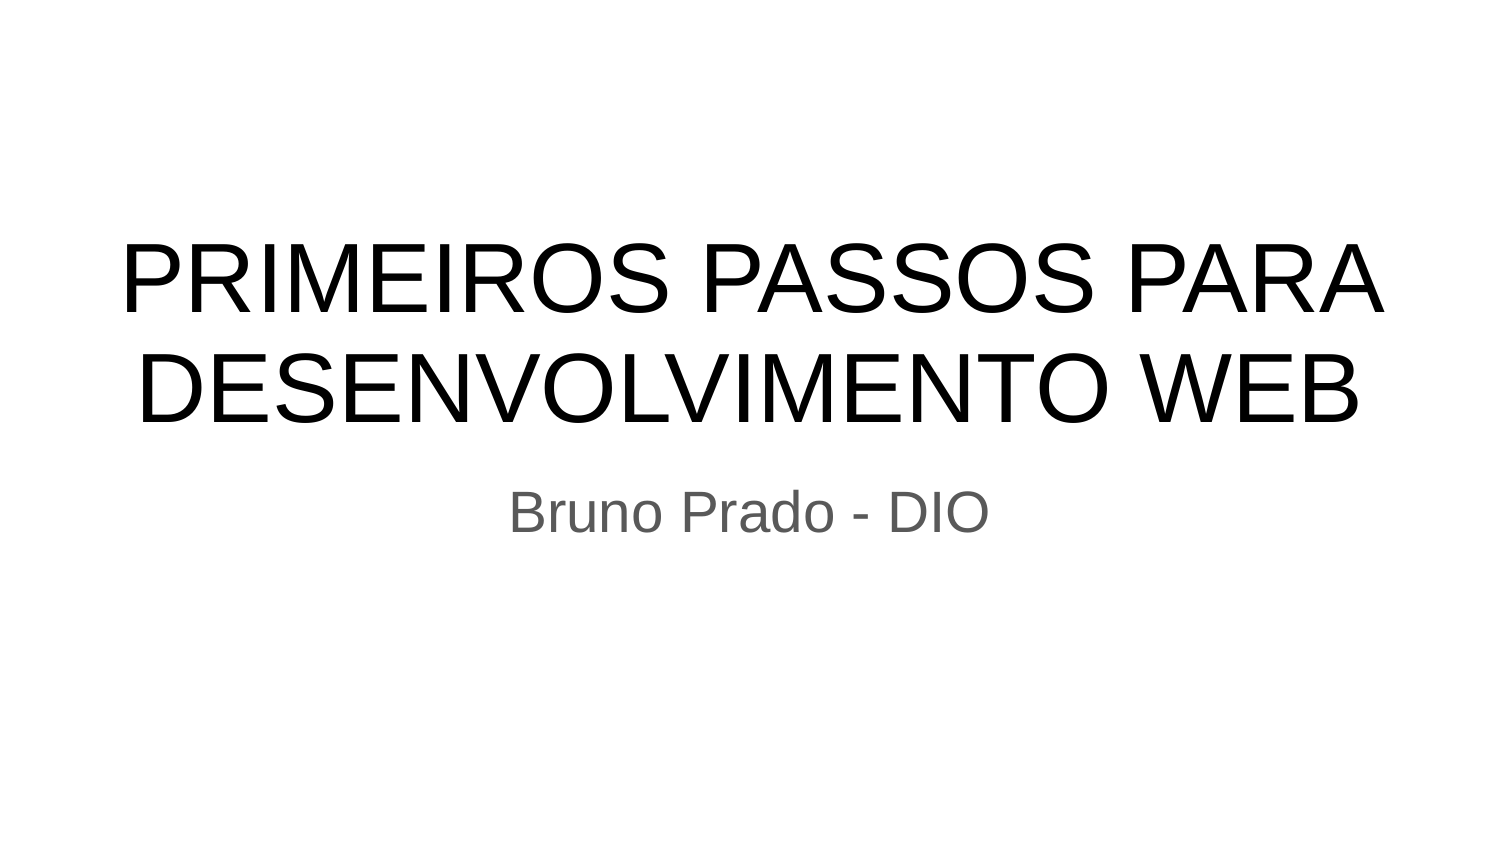

# PRIMEIROS PASSOS PARA DESENVOLVIMENTO WEB
Bruno Prado - DIO